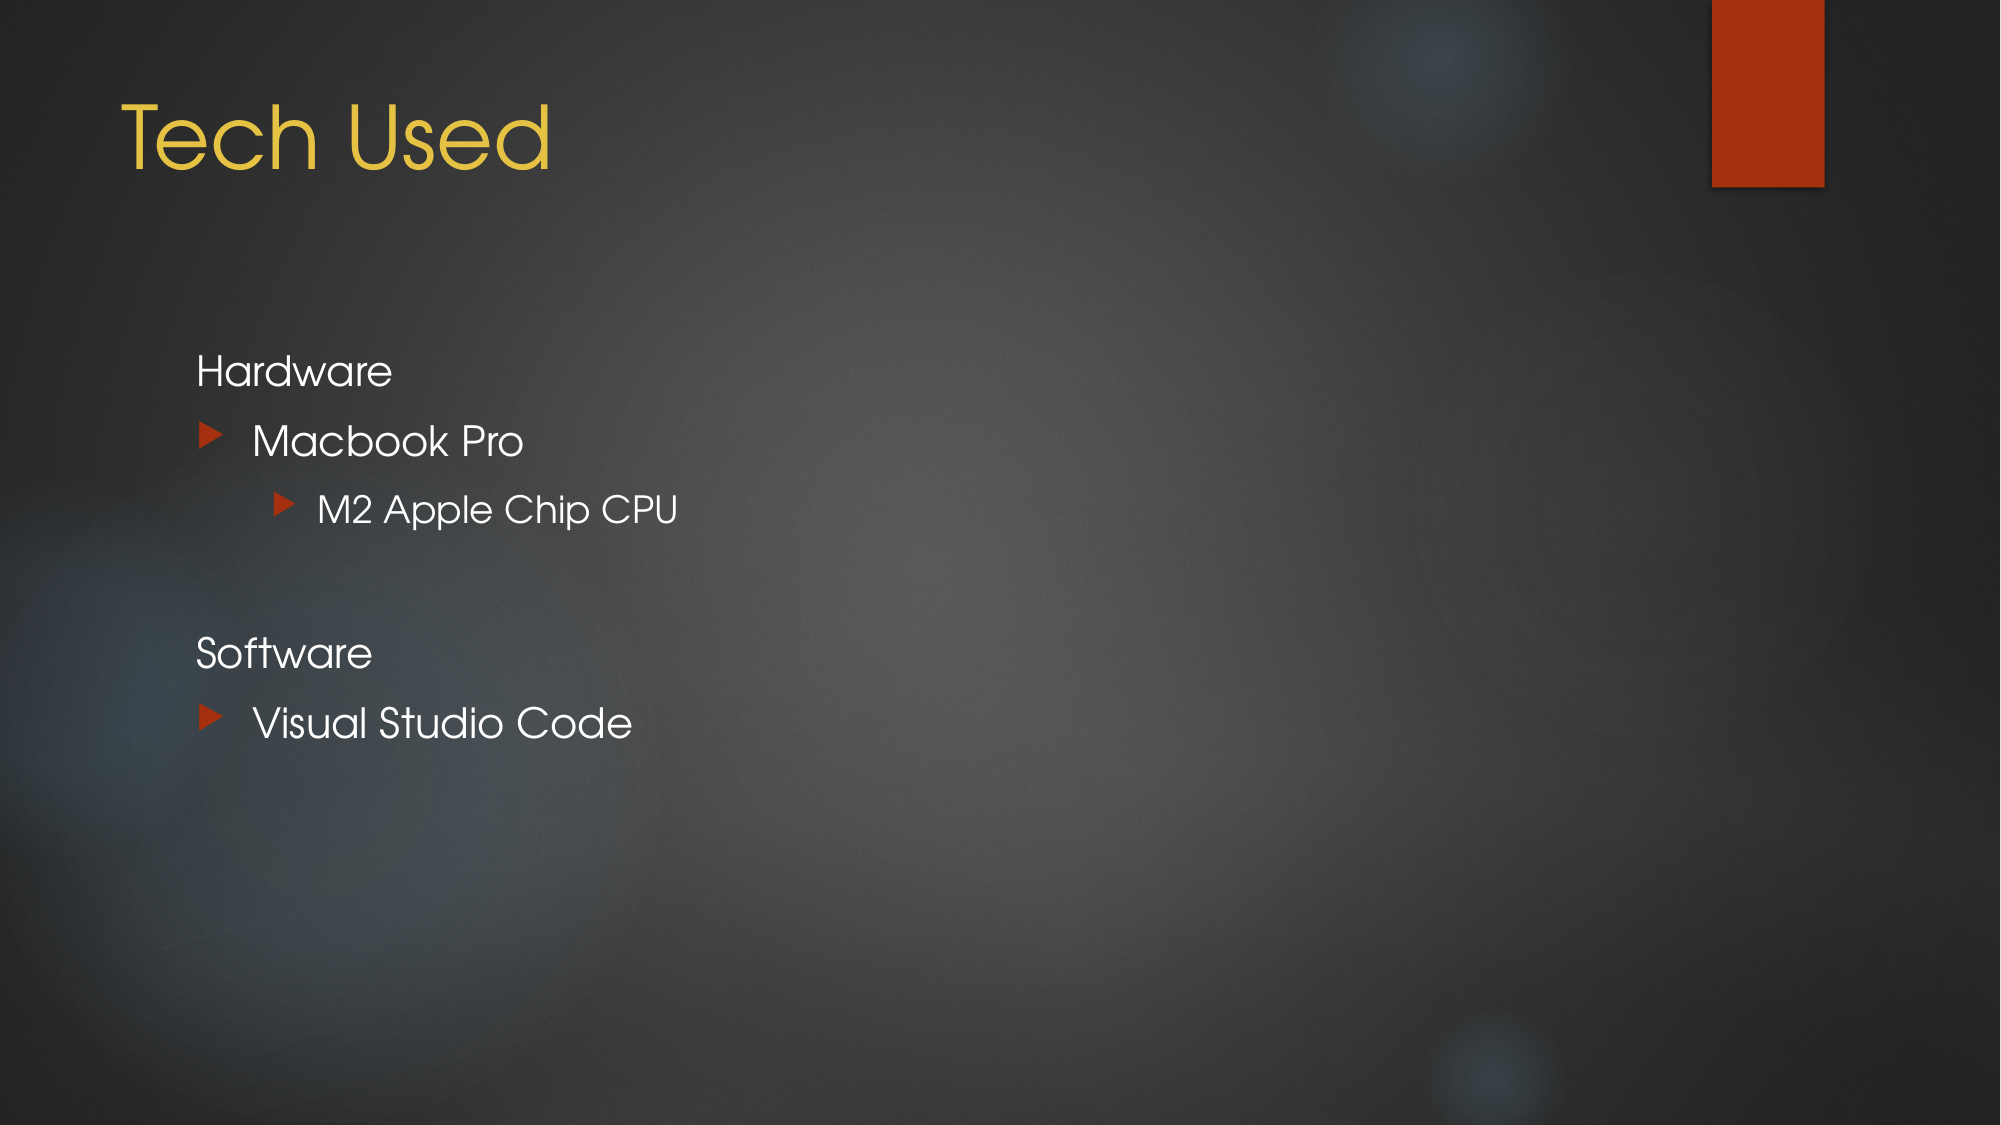

# Tech Used
Hardware
Macbook Pro
M2 Apple Chip CPU

Software
Visual Studio Code